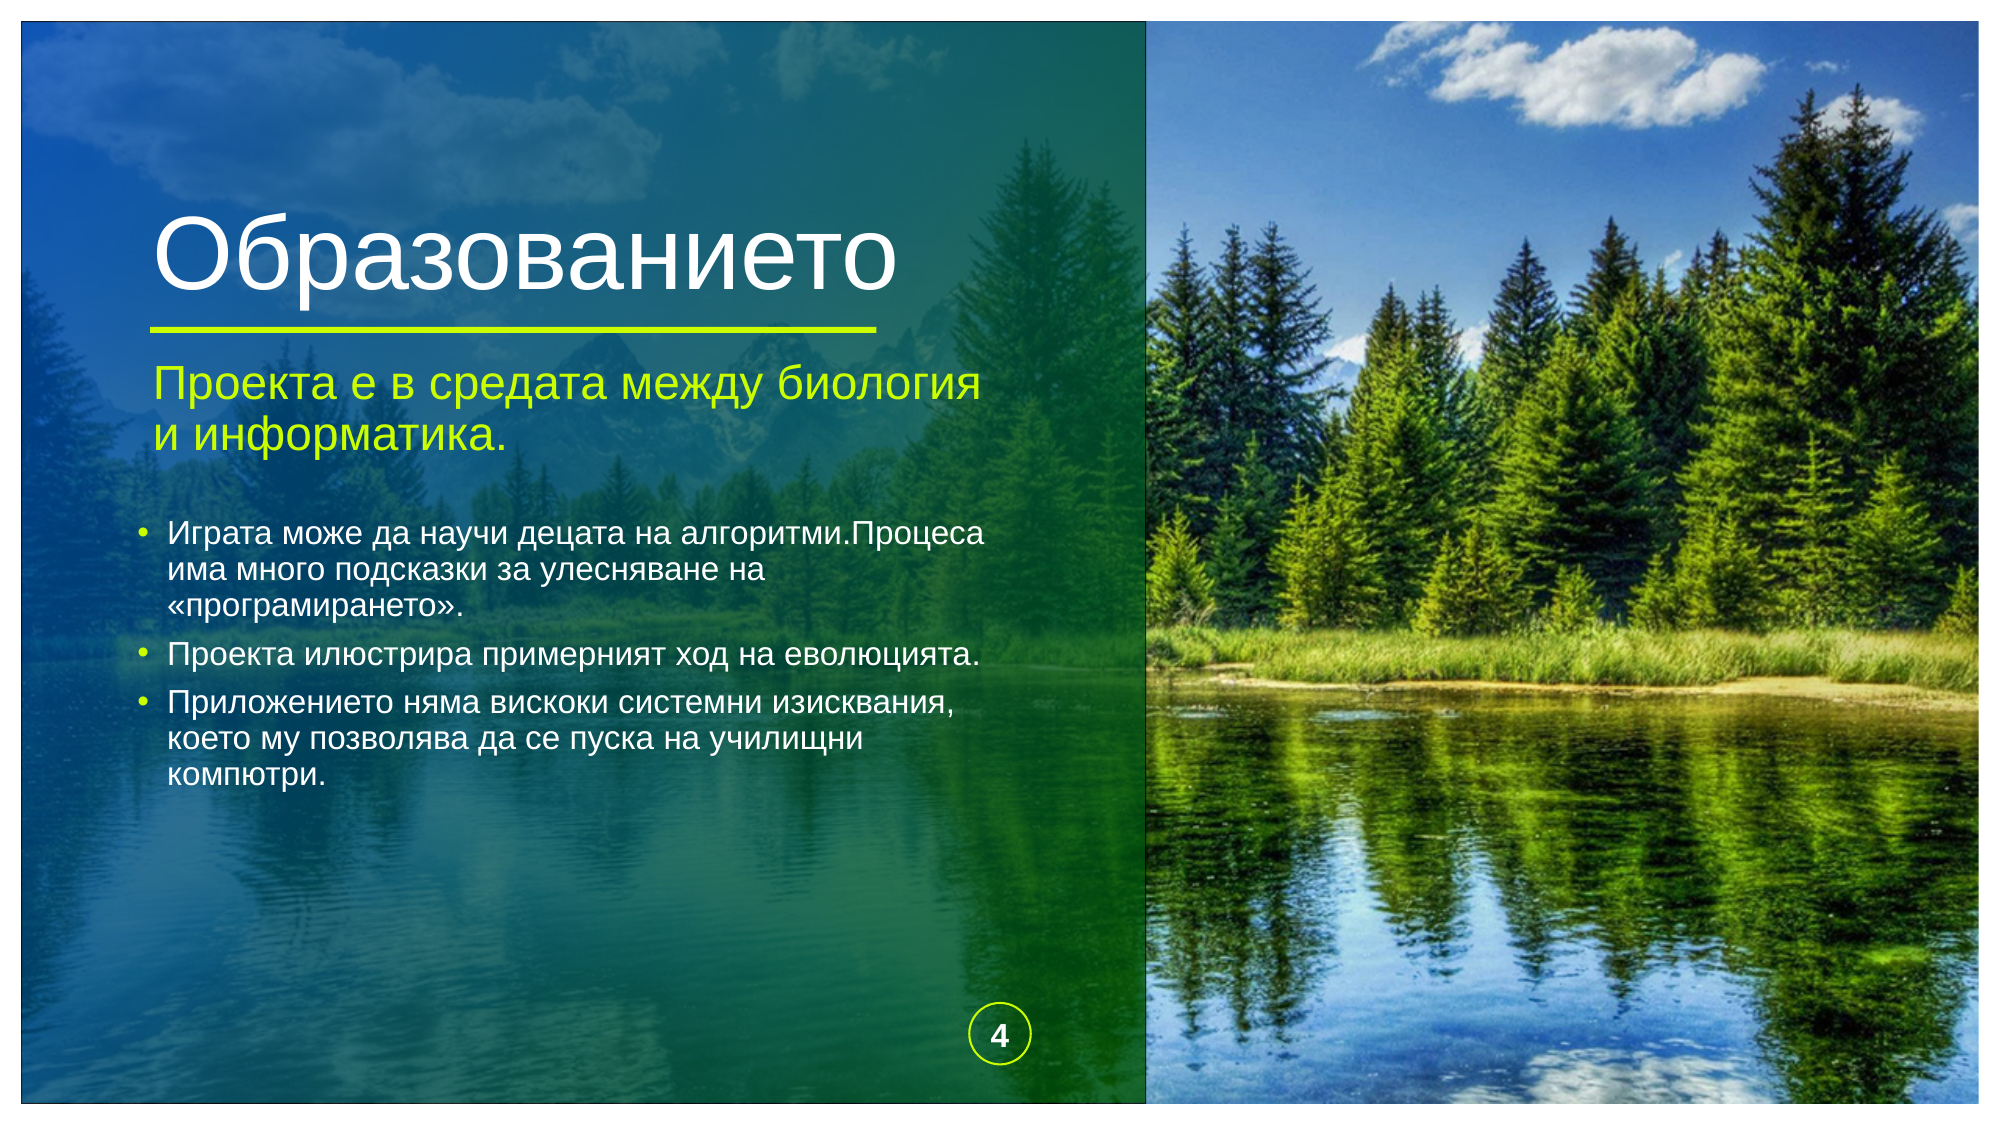

# Образованието
Проекта е в средата между биология и информатика.
Играта може да научи децата на алгоритми.Процеса има много подсказки за улесняване на «програмирането».
Проекта илюстрира примерният ход на еволюцията.
Приложението няма вискоки системни изисквания, което му позволява да се пуска на училищни компютри.

4